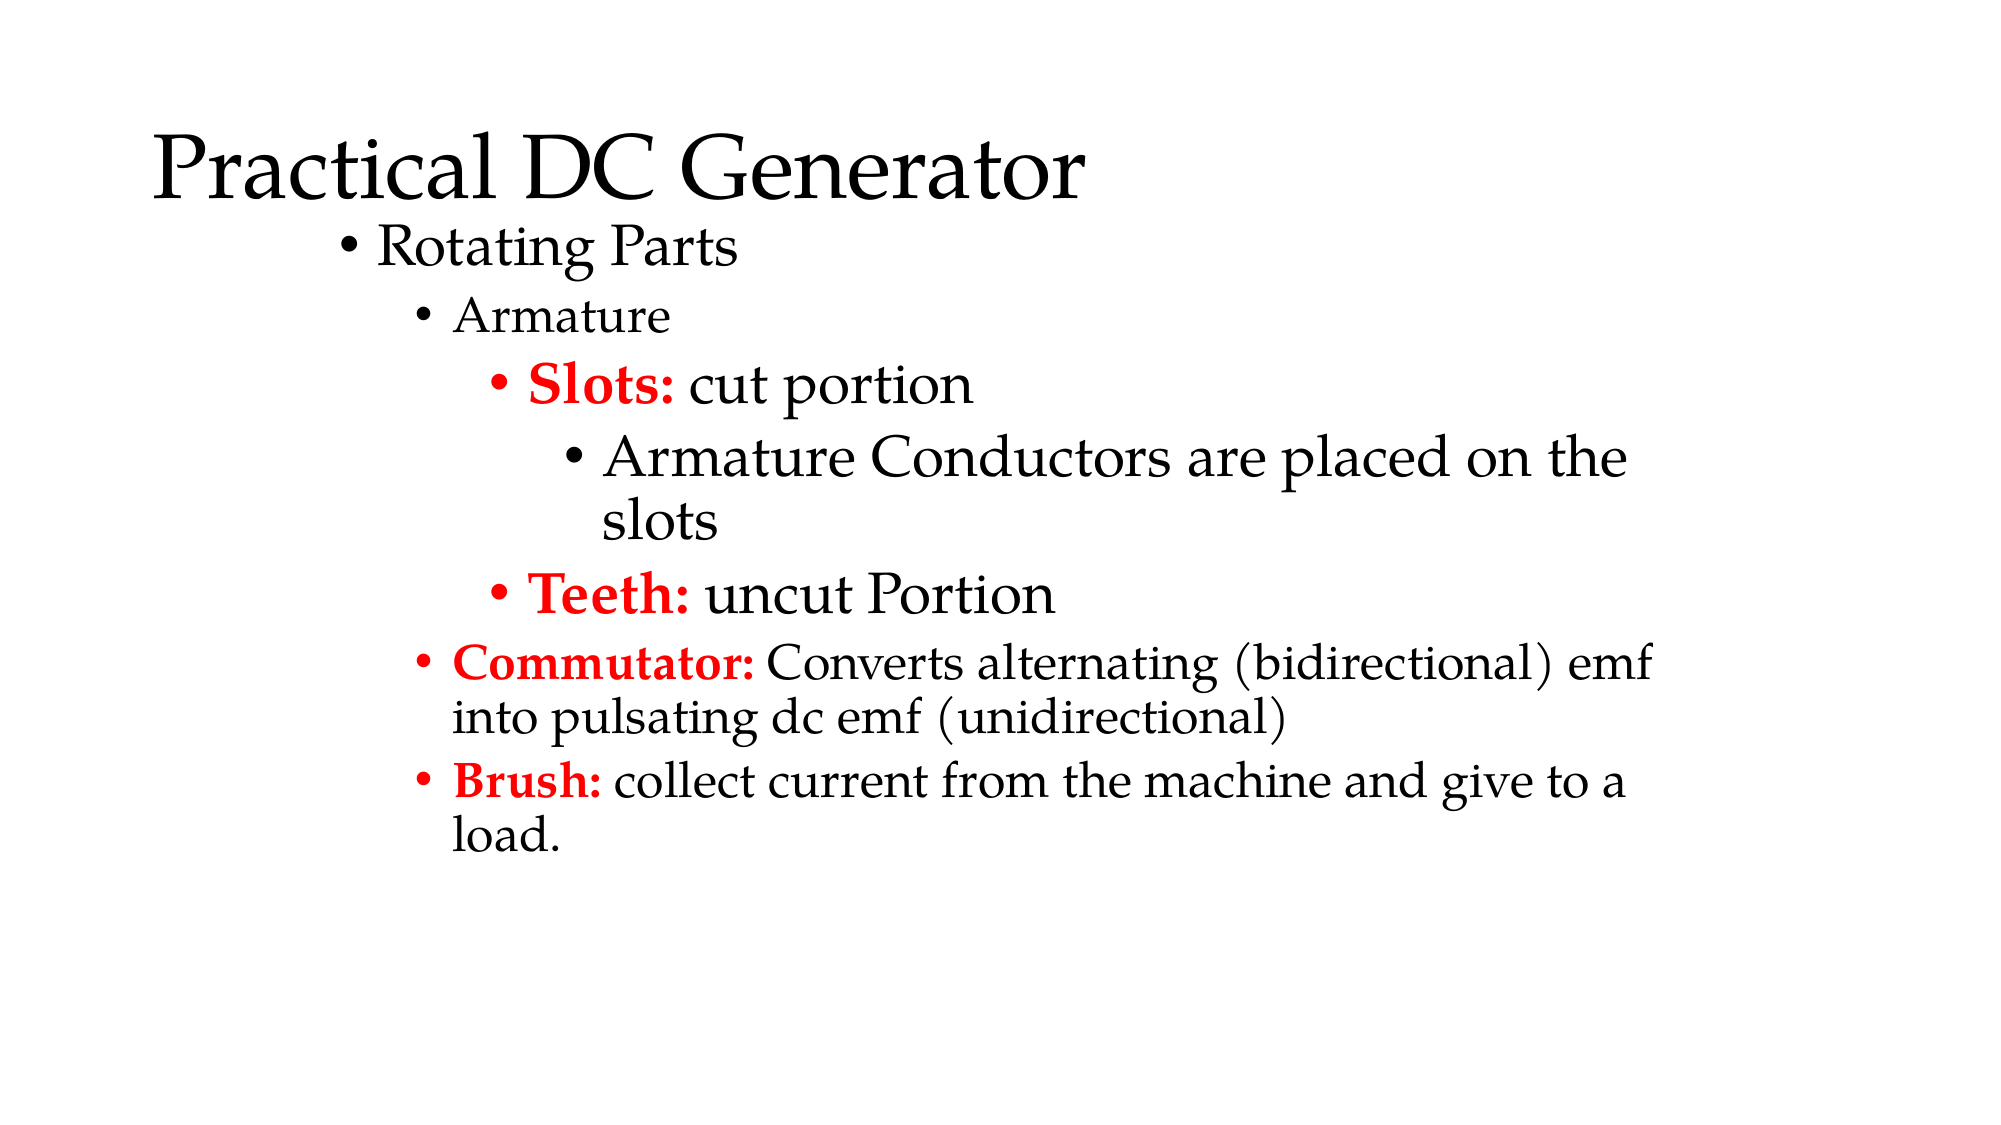

# Practical DC Generator
Rotating Parts
Armature
Slots: cut portion
Armature Conductors are placed on the slots
Teeth: uncut Portion
Commutator: Converts alternating (bidirectional) emf into pulsating dc emf (unidirectional)
Brush: collect current from the machine and give to a load.